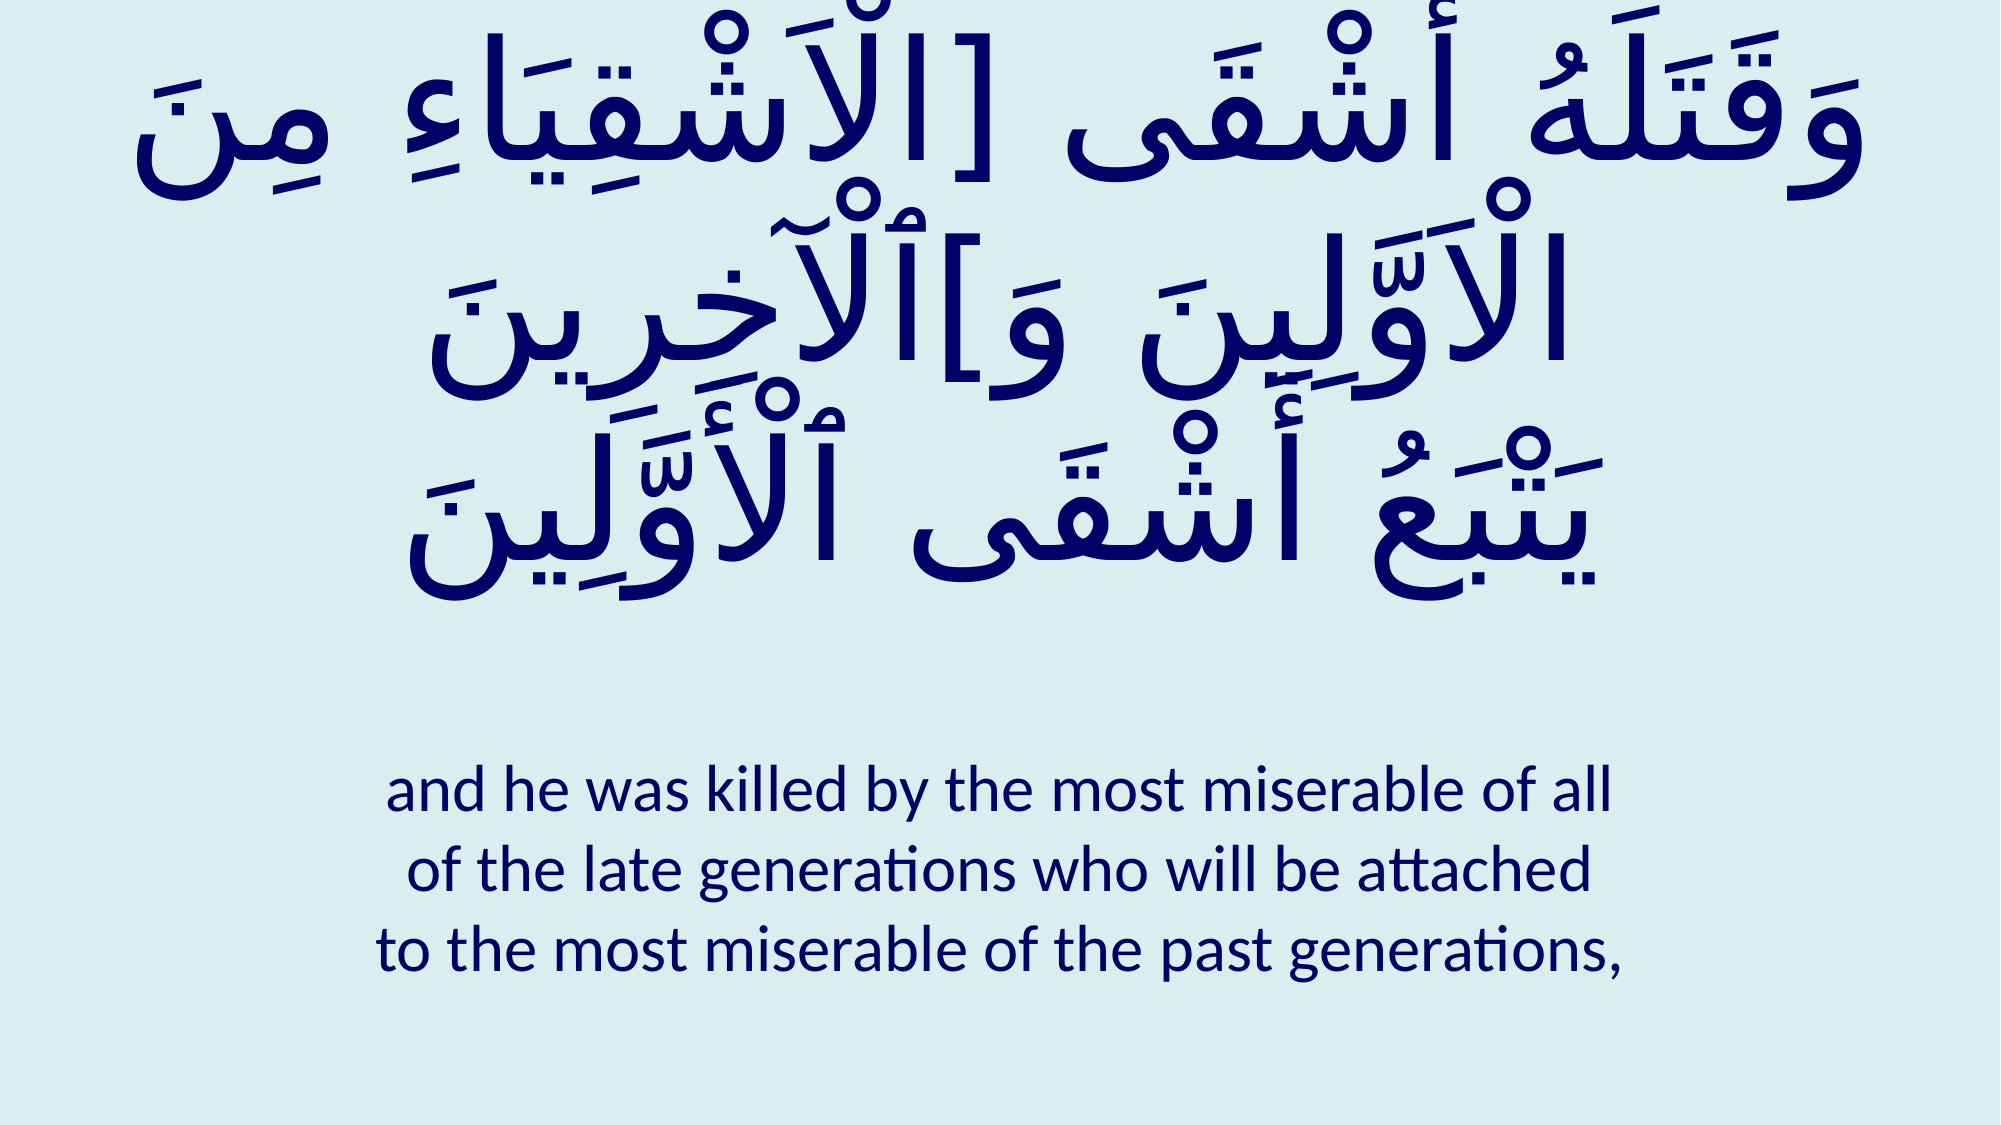

# وَقَتَلَهُ أَشْقَى [الْاَشْقِيَاءِ مِنَ الْاَوَّلِينَ وَ]ٱلْآخِرِينَ يَتْبَعُ أَشْقَى ٱلْأَوَّلِينَ
and he was killed by the most miserable of all of the late generations who will be attached to the most miserable of the past generations,